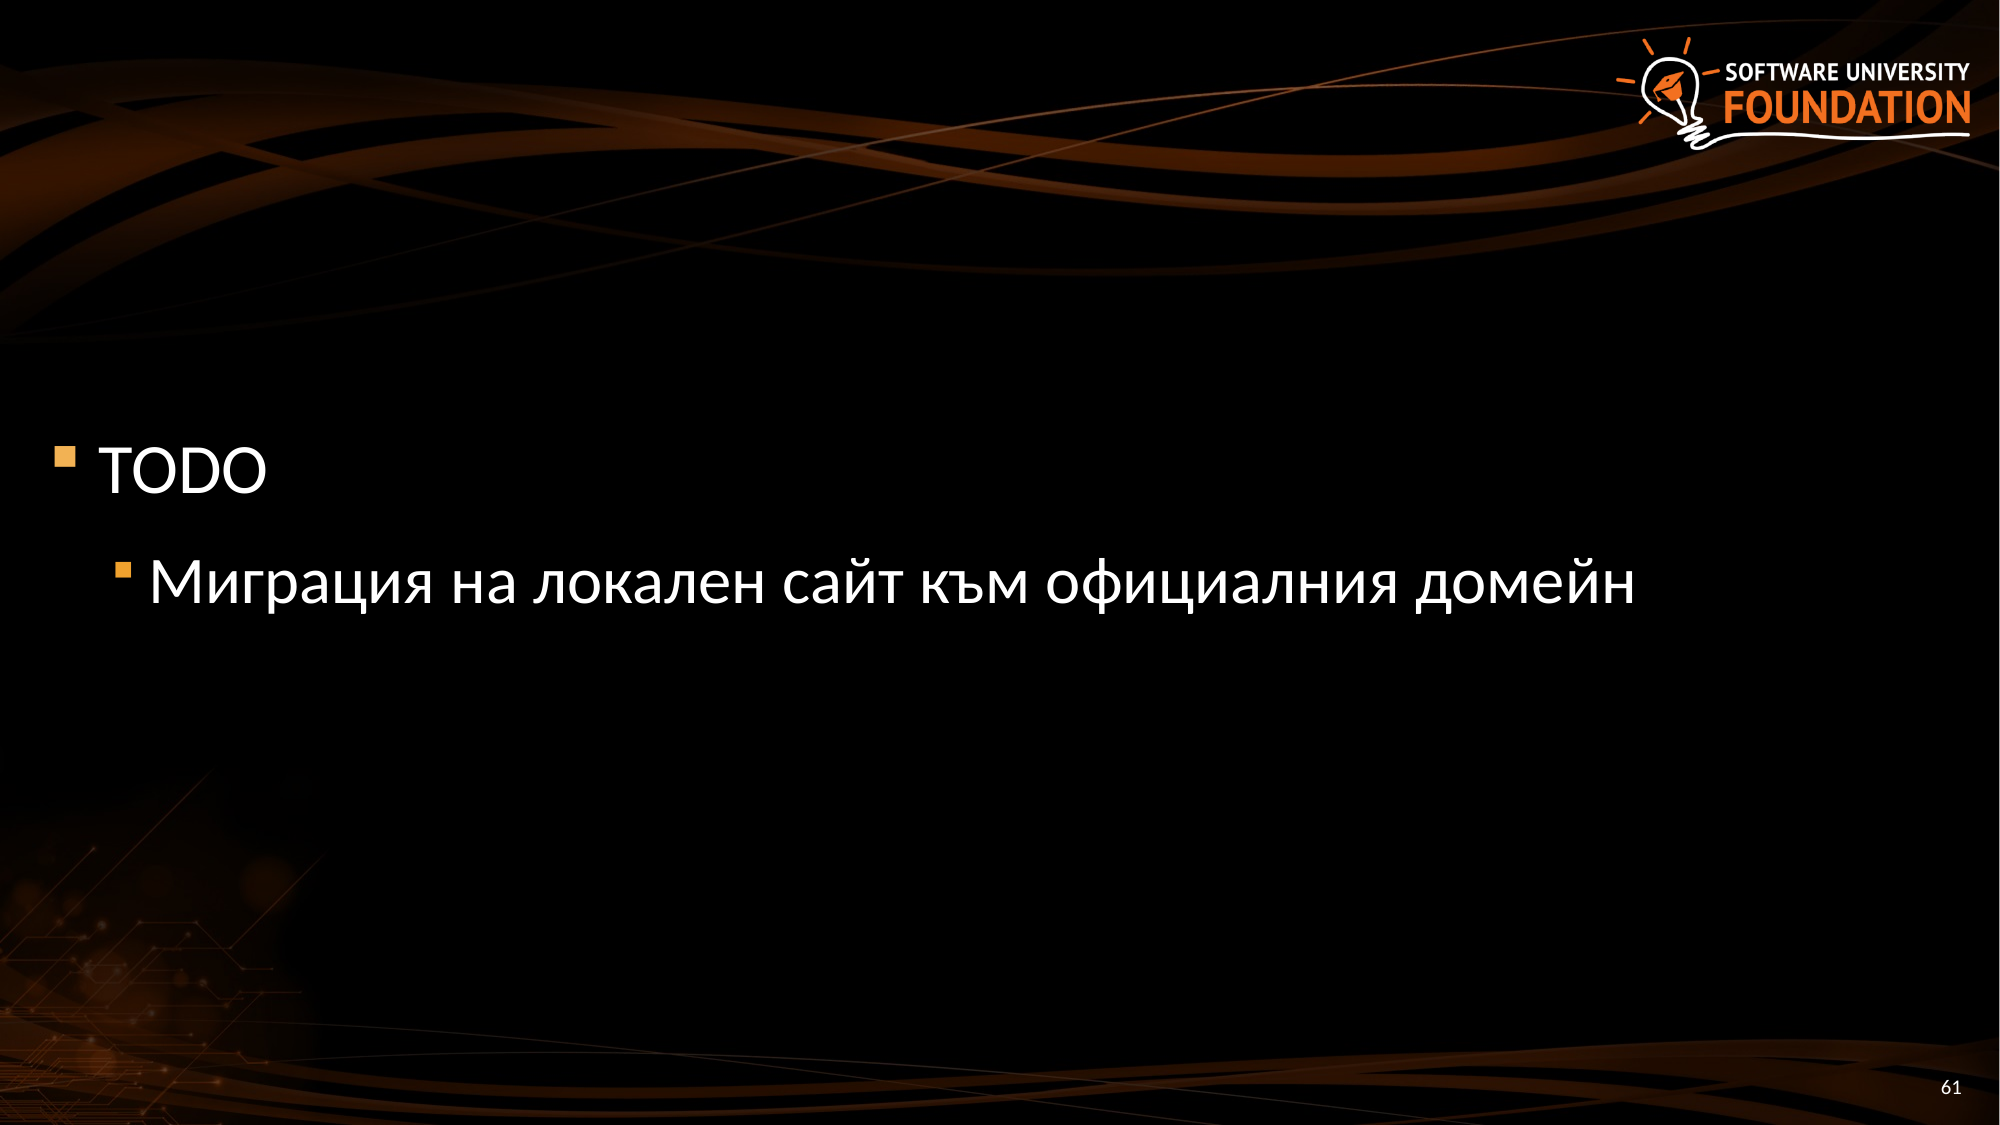

#

TODO
Миграция на локален сайт към официалния домейн

61